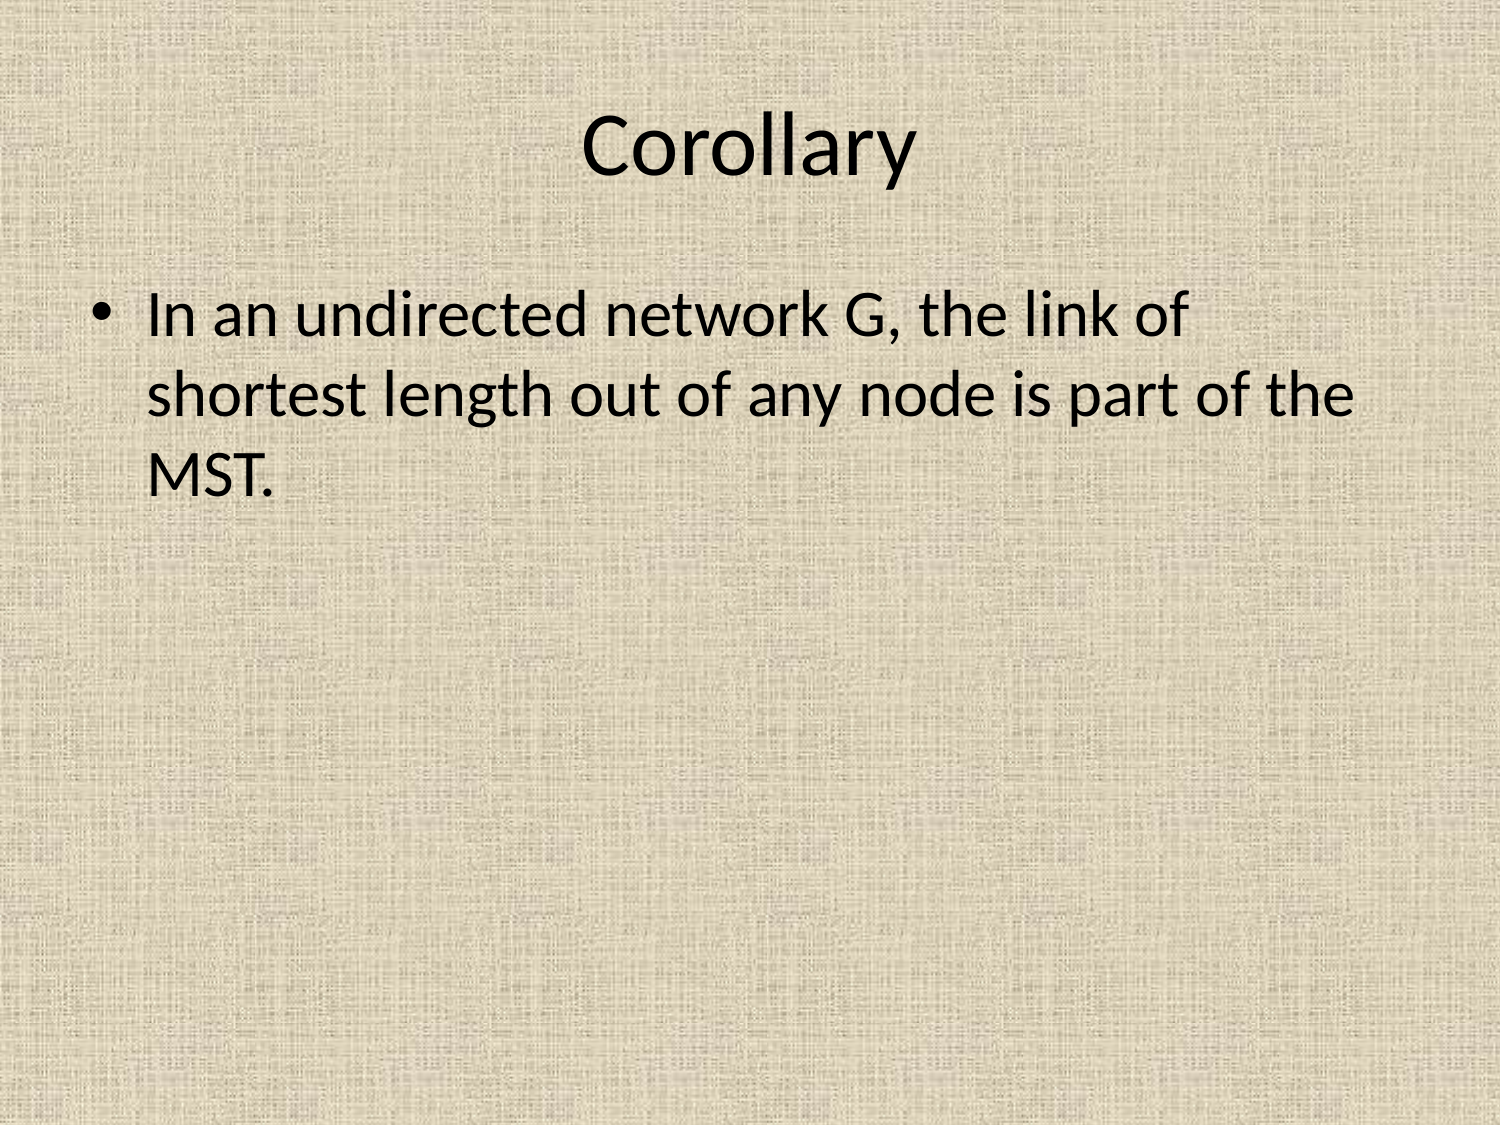

# Corollary
In an undirected network G, the link of shortest length out of any node is part of the MST.